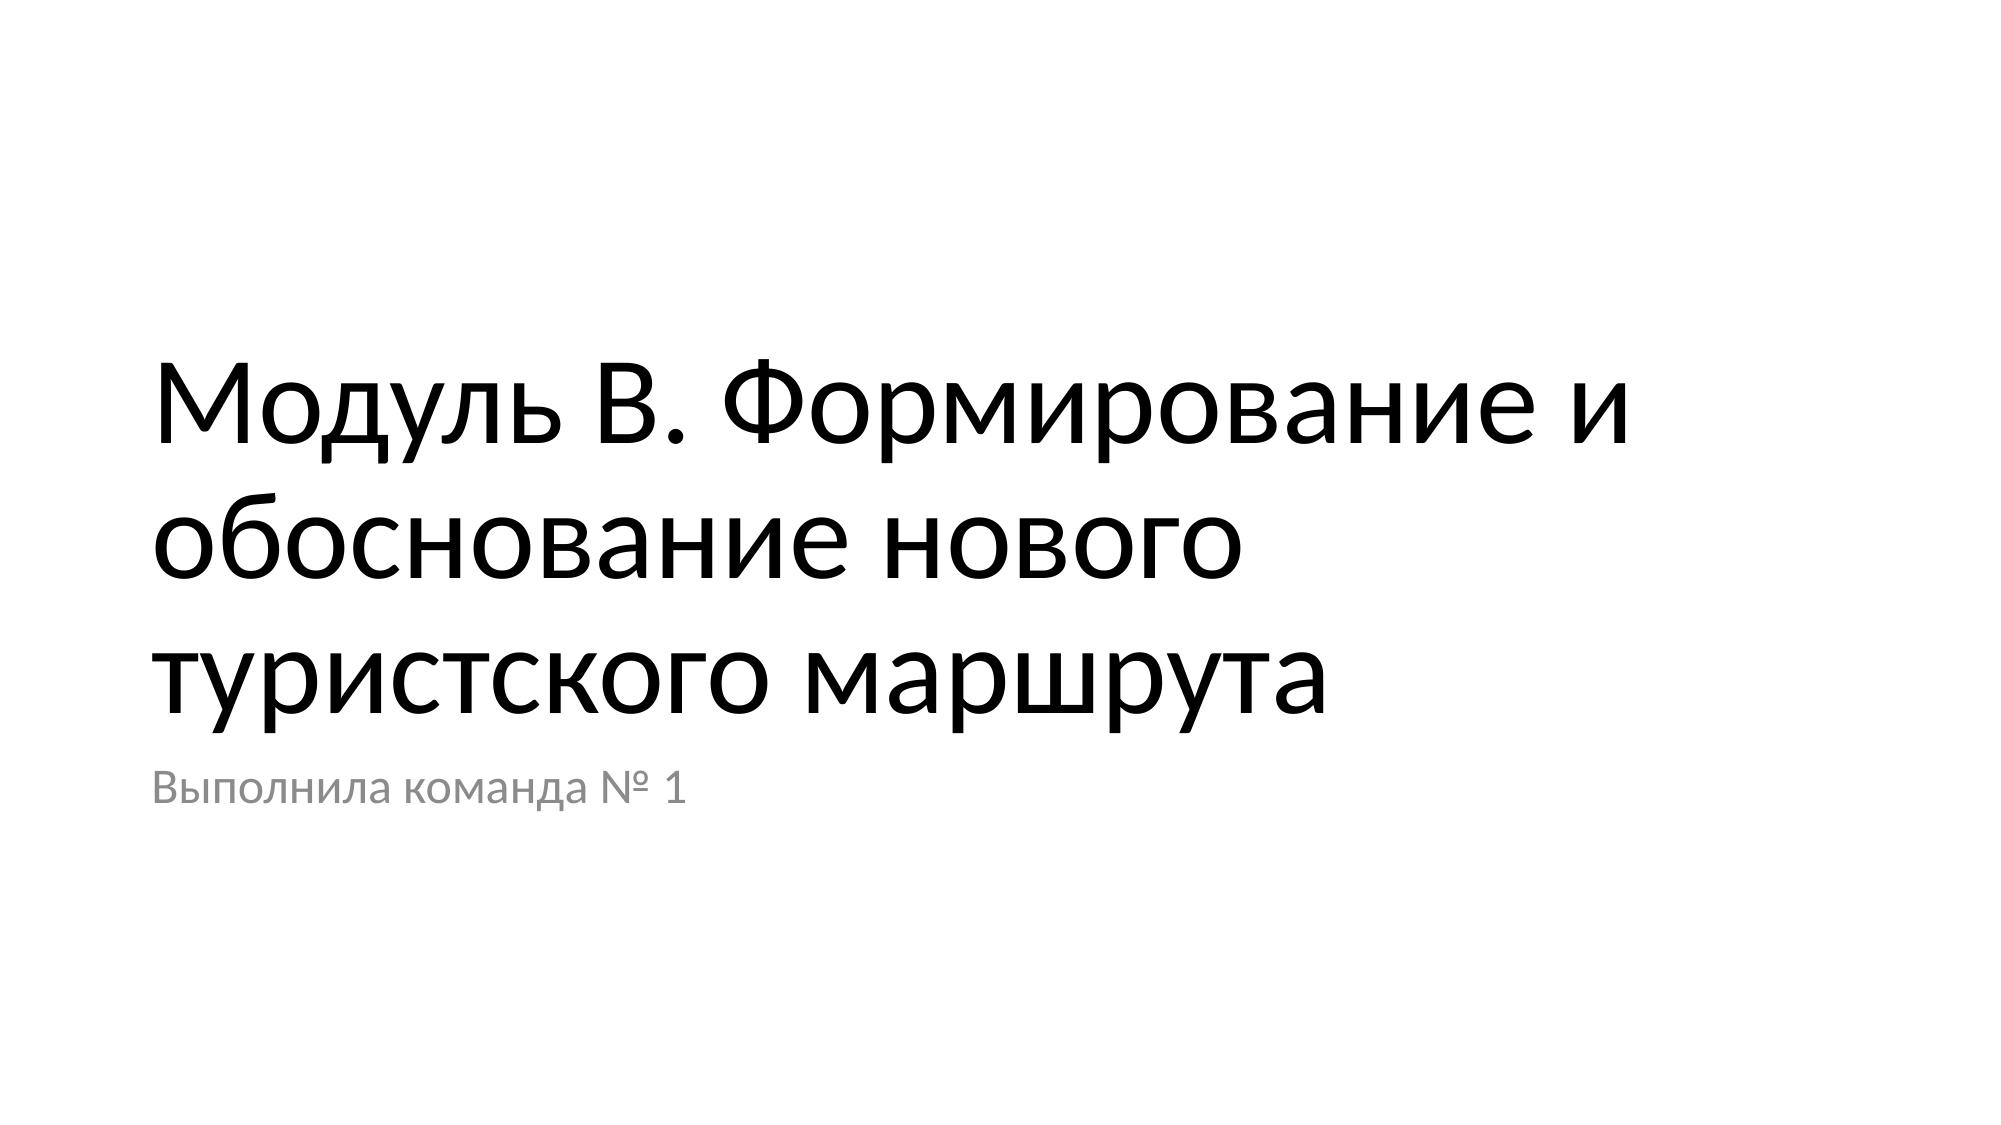

# Модуль В. Формирование и обоснование нового туристского маршрута
Выполнила команда № 1